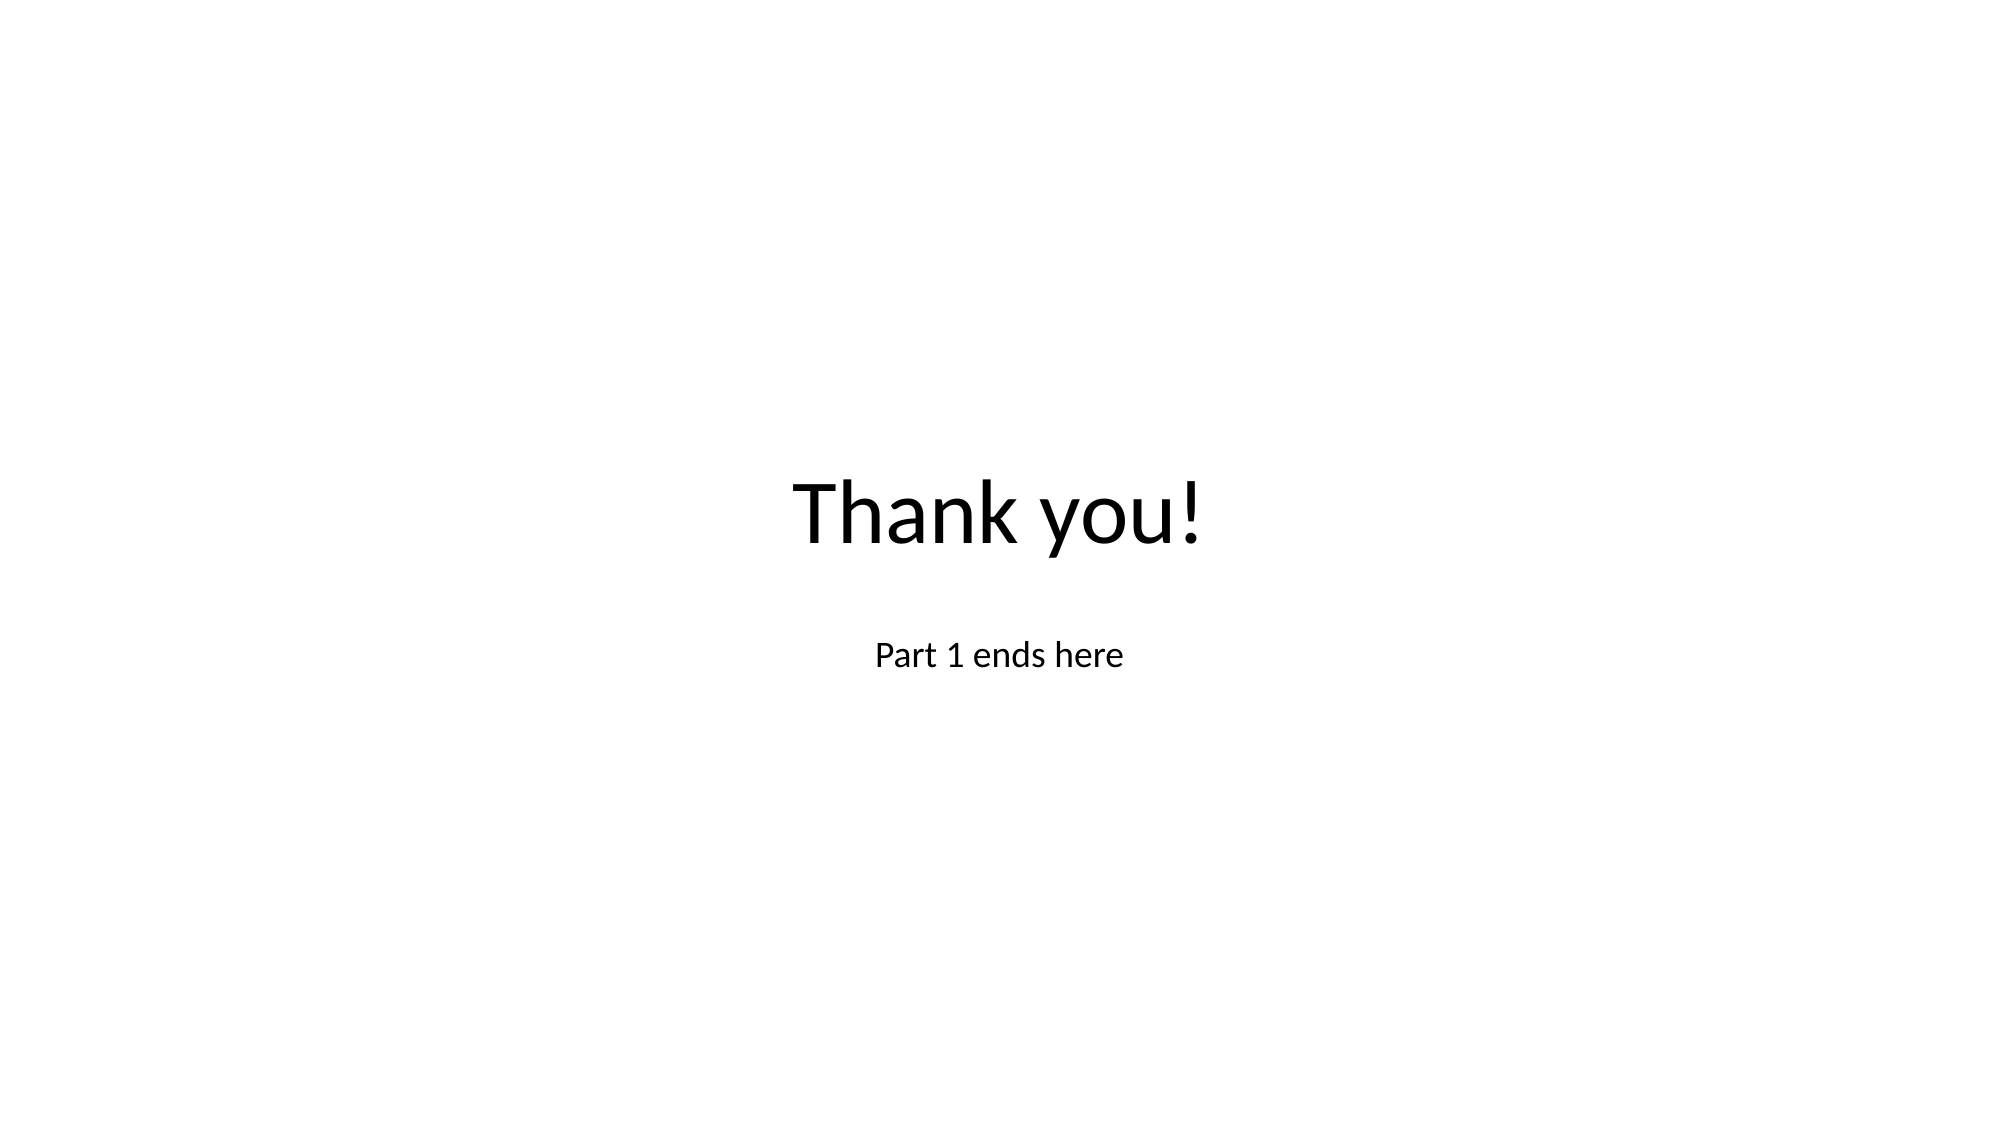

# Thank you!
Part 1 ends here